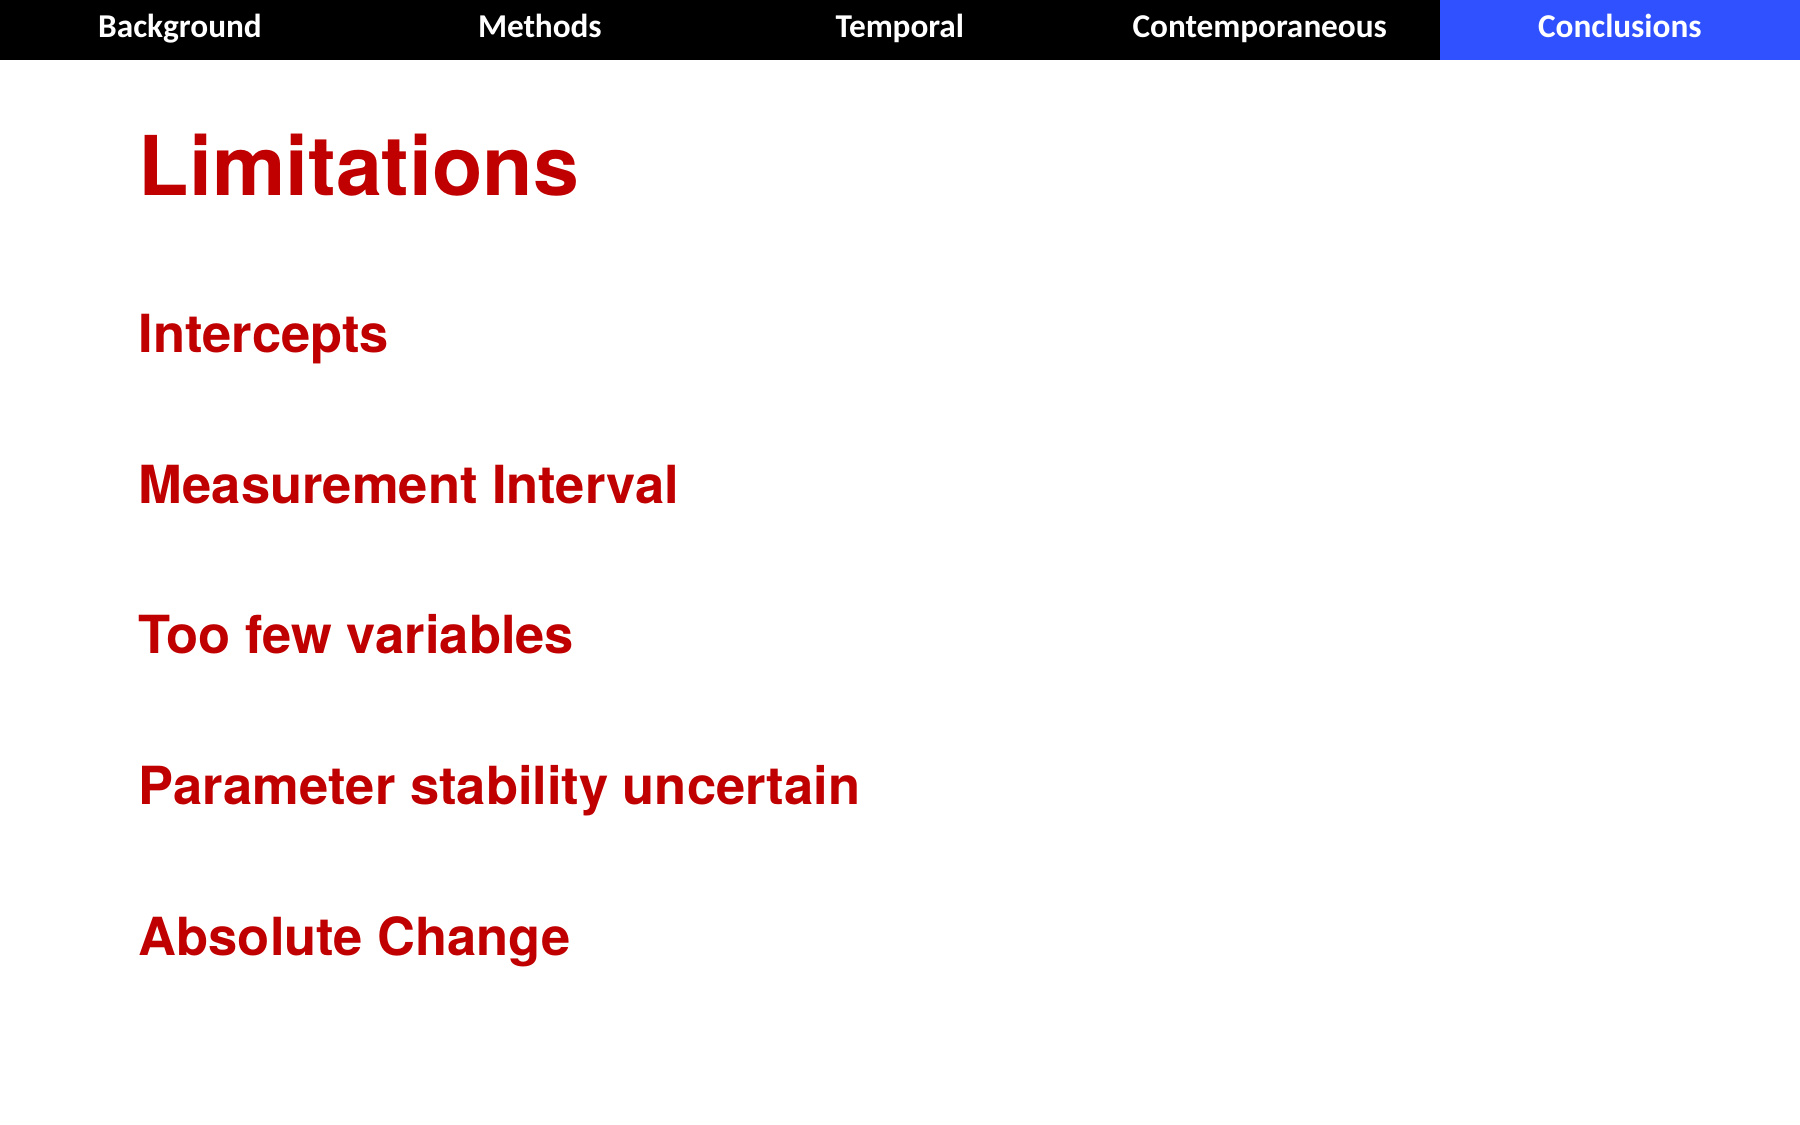

| Background | Methods | Temporal | Contemporaneous | Conclusions |
| --- | --- | --- | --- | --- |
# Limitations
Intercepts

Measurement Interval

Too few variables

Parameter stability uncertain

Absolute Change